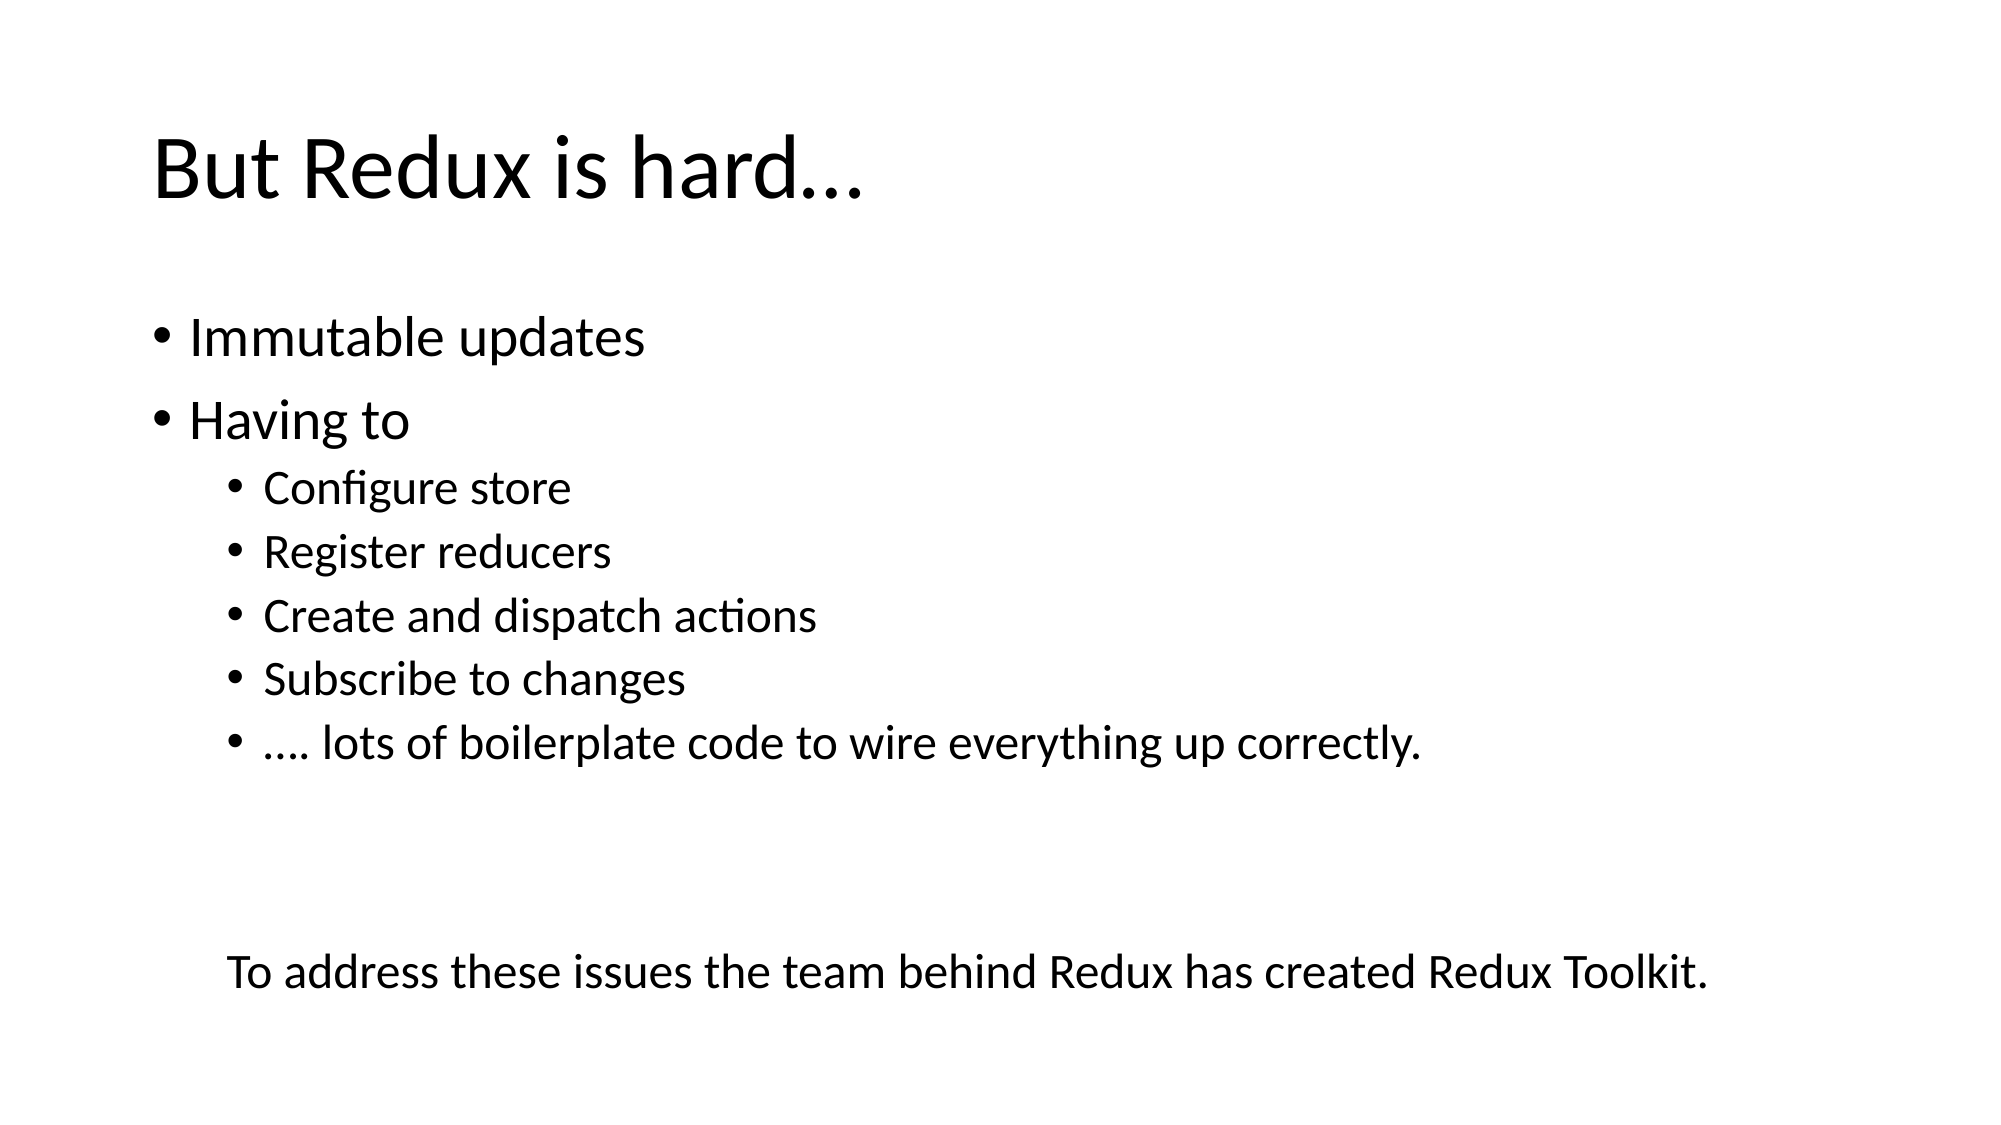

# But Redux is hard…
Immutable updates
Having to
Configure store
Register reducers
Create and dispatch actions
Subscribe to changes
…. lots of boilerplate code to wire everything up correctly.

To address these issues the team behind Redux has created Redux Toolkit.